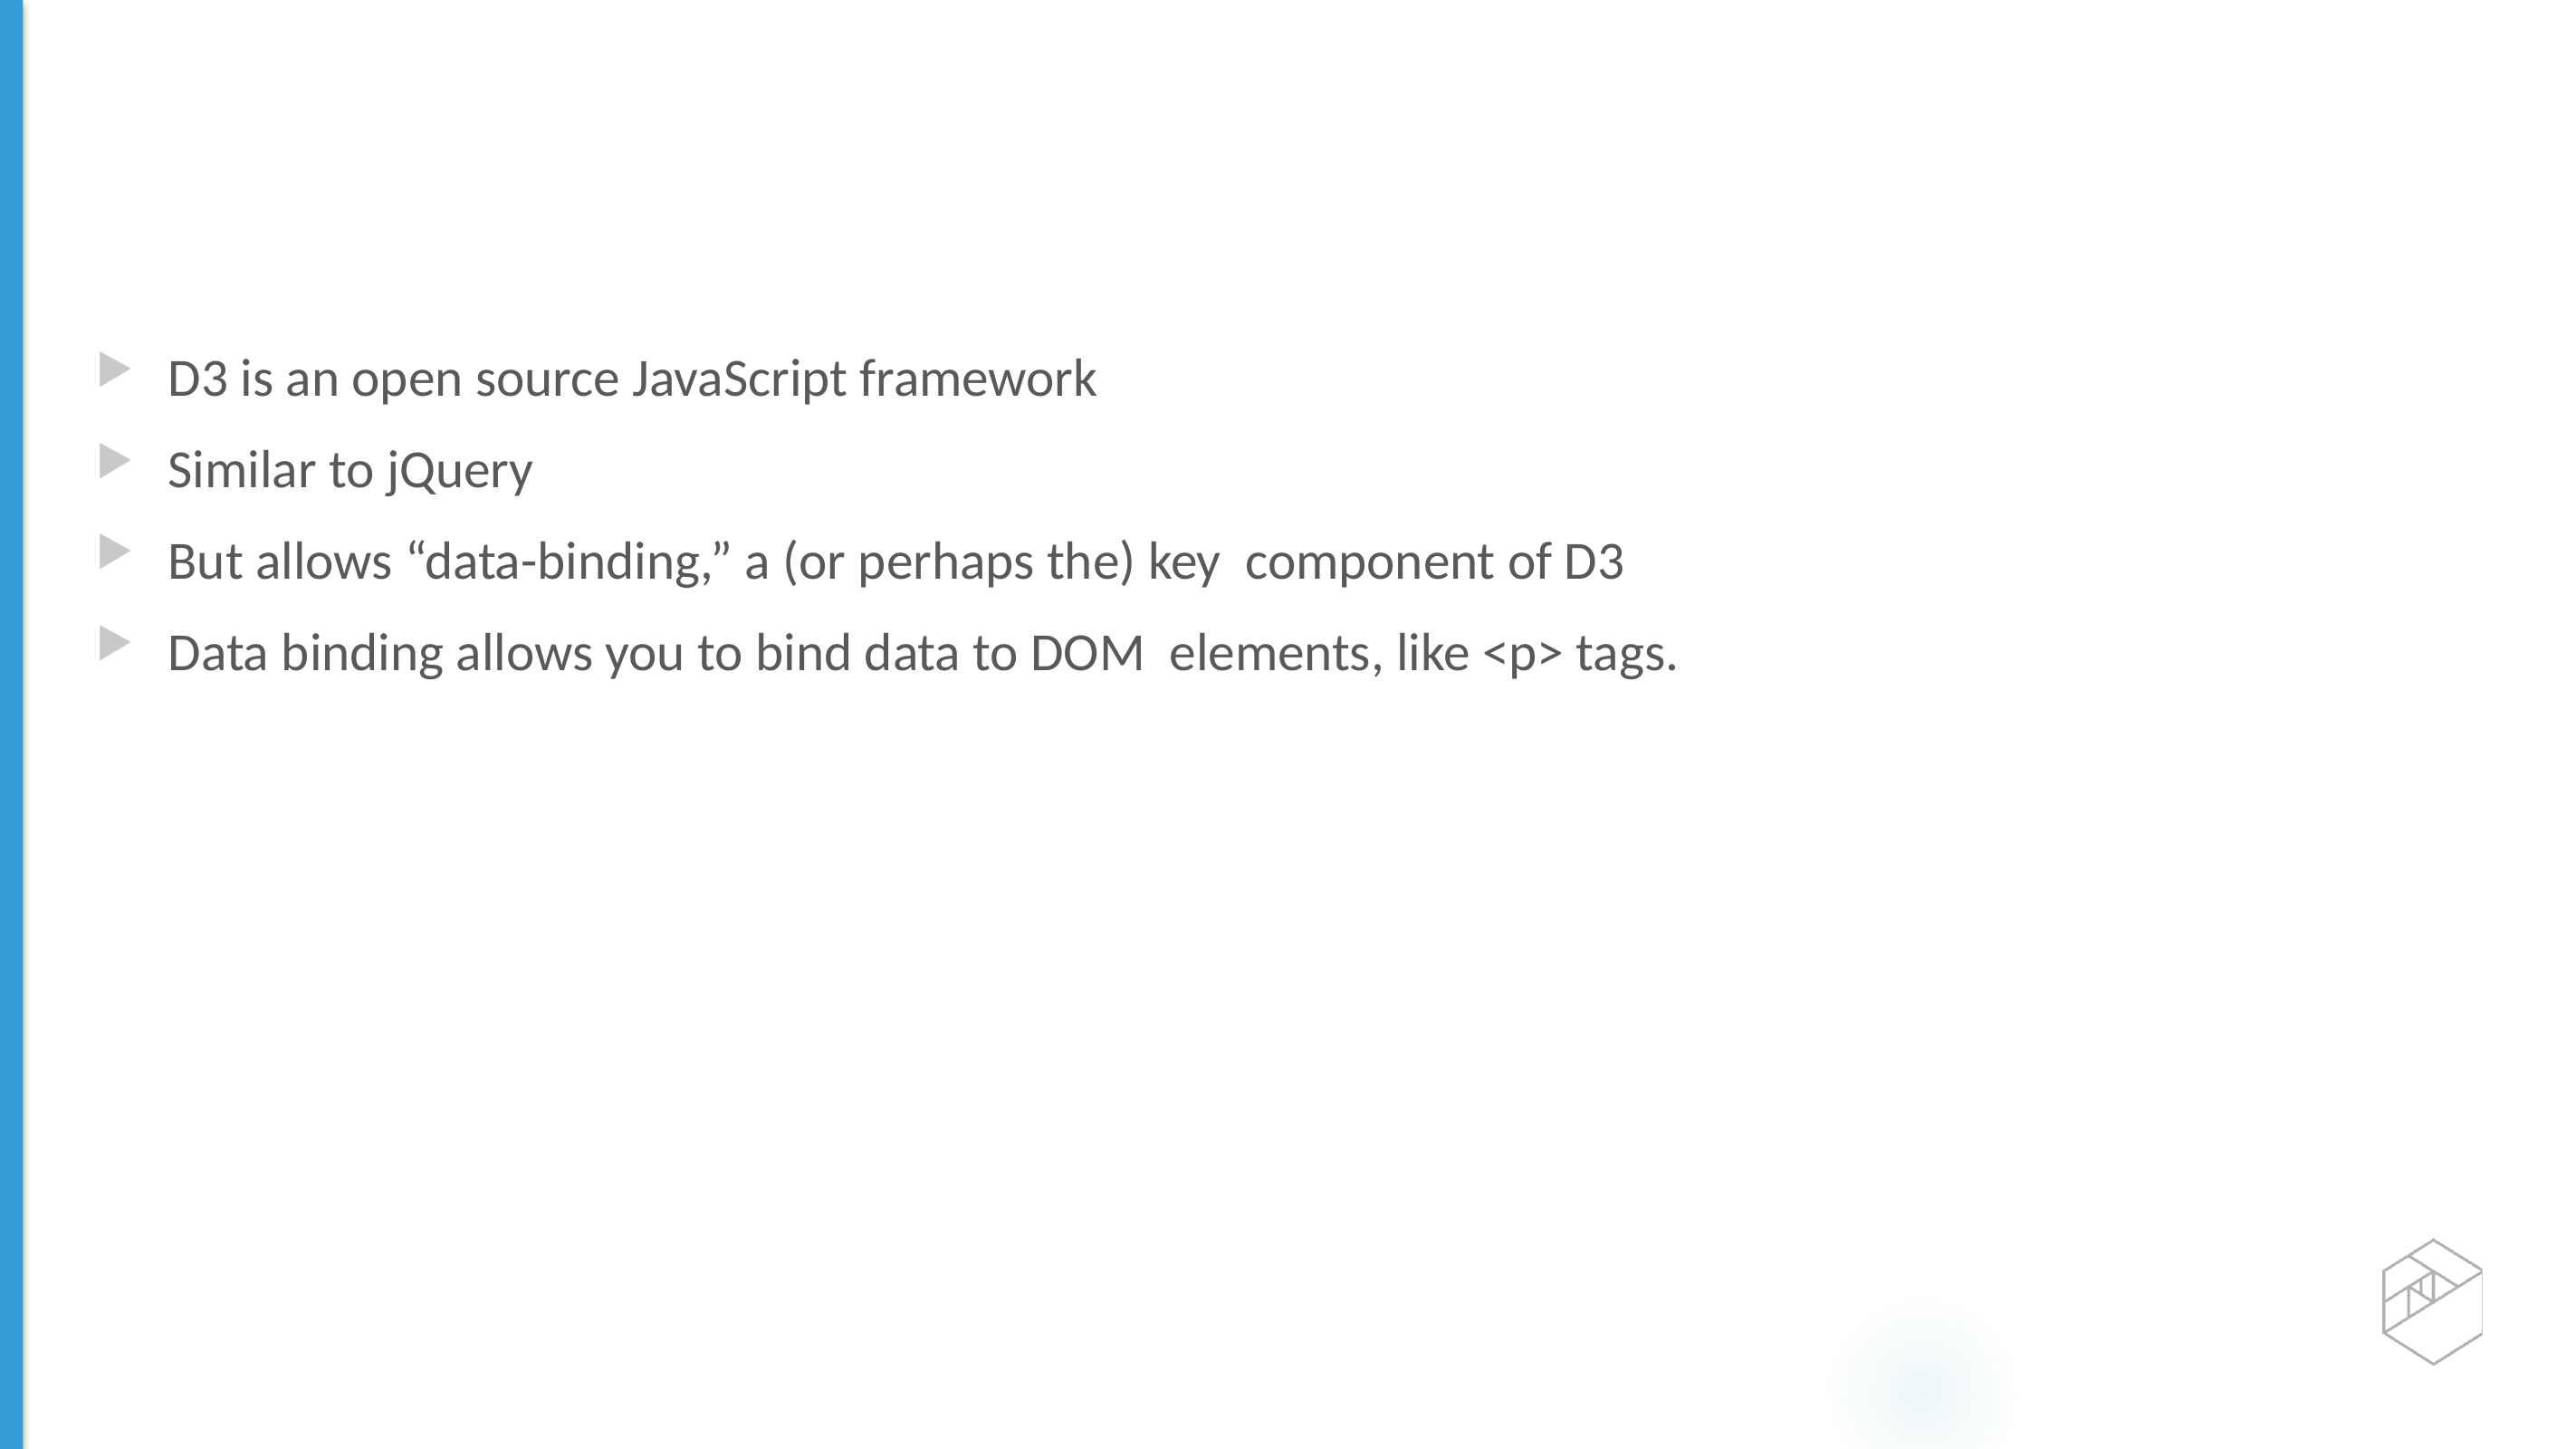

#
D3 is an open source JavaScript framework
Similar to jQuery
But allows “data-binding,” a (or perhaps the) key  component of D3
Data binding allows you to bind data to DOM  elements, like <p> tags.